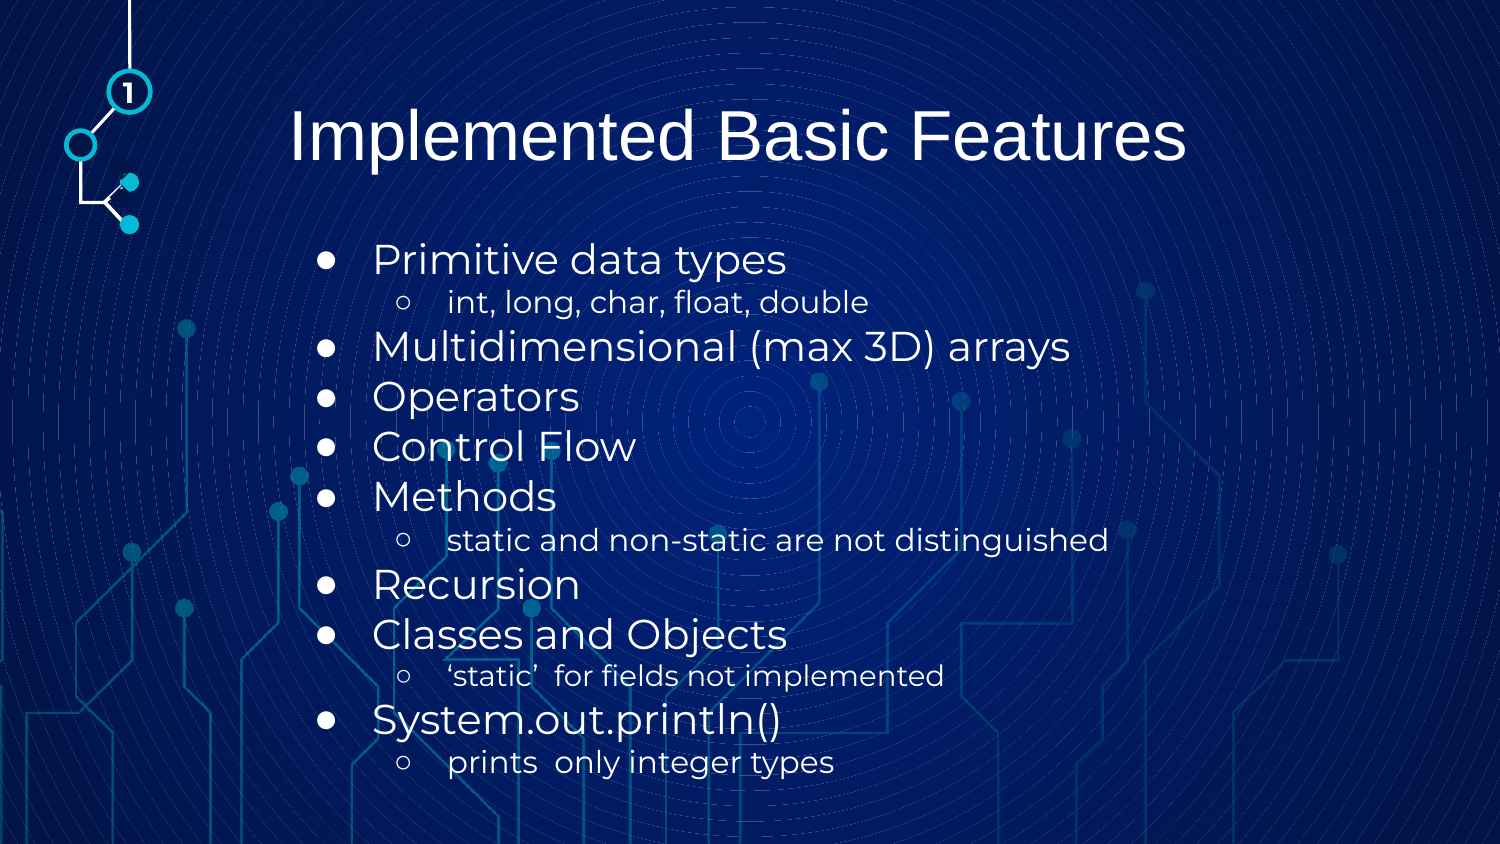

# Implemented Basic Features

 1

🠺

🠺
Primitive data types
int, long, char, float, double
Multidimensional (max 3D) arrays
Operators
Control Flow
Methods
static and non-static are not distinguished
Recursion
Classes and Objects
‘static’  for fields not implemented
System.out.println()
prints  only integer types